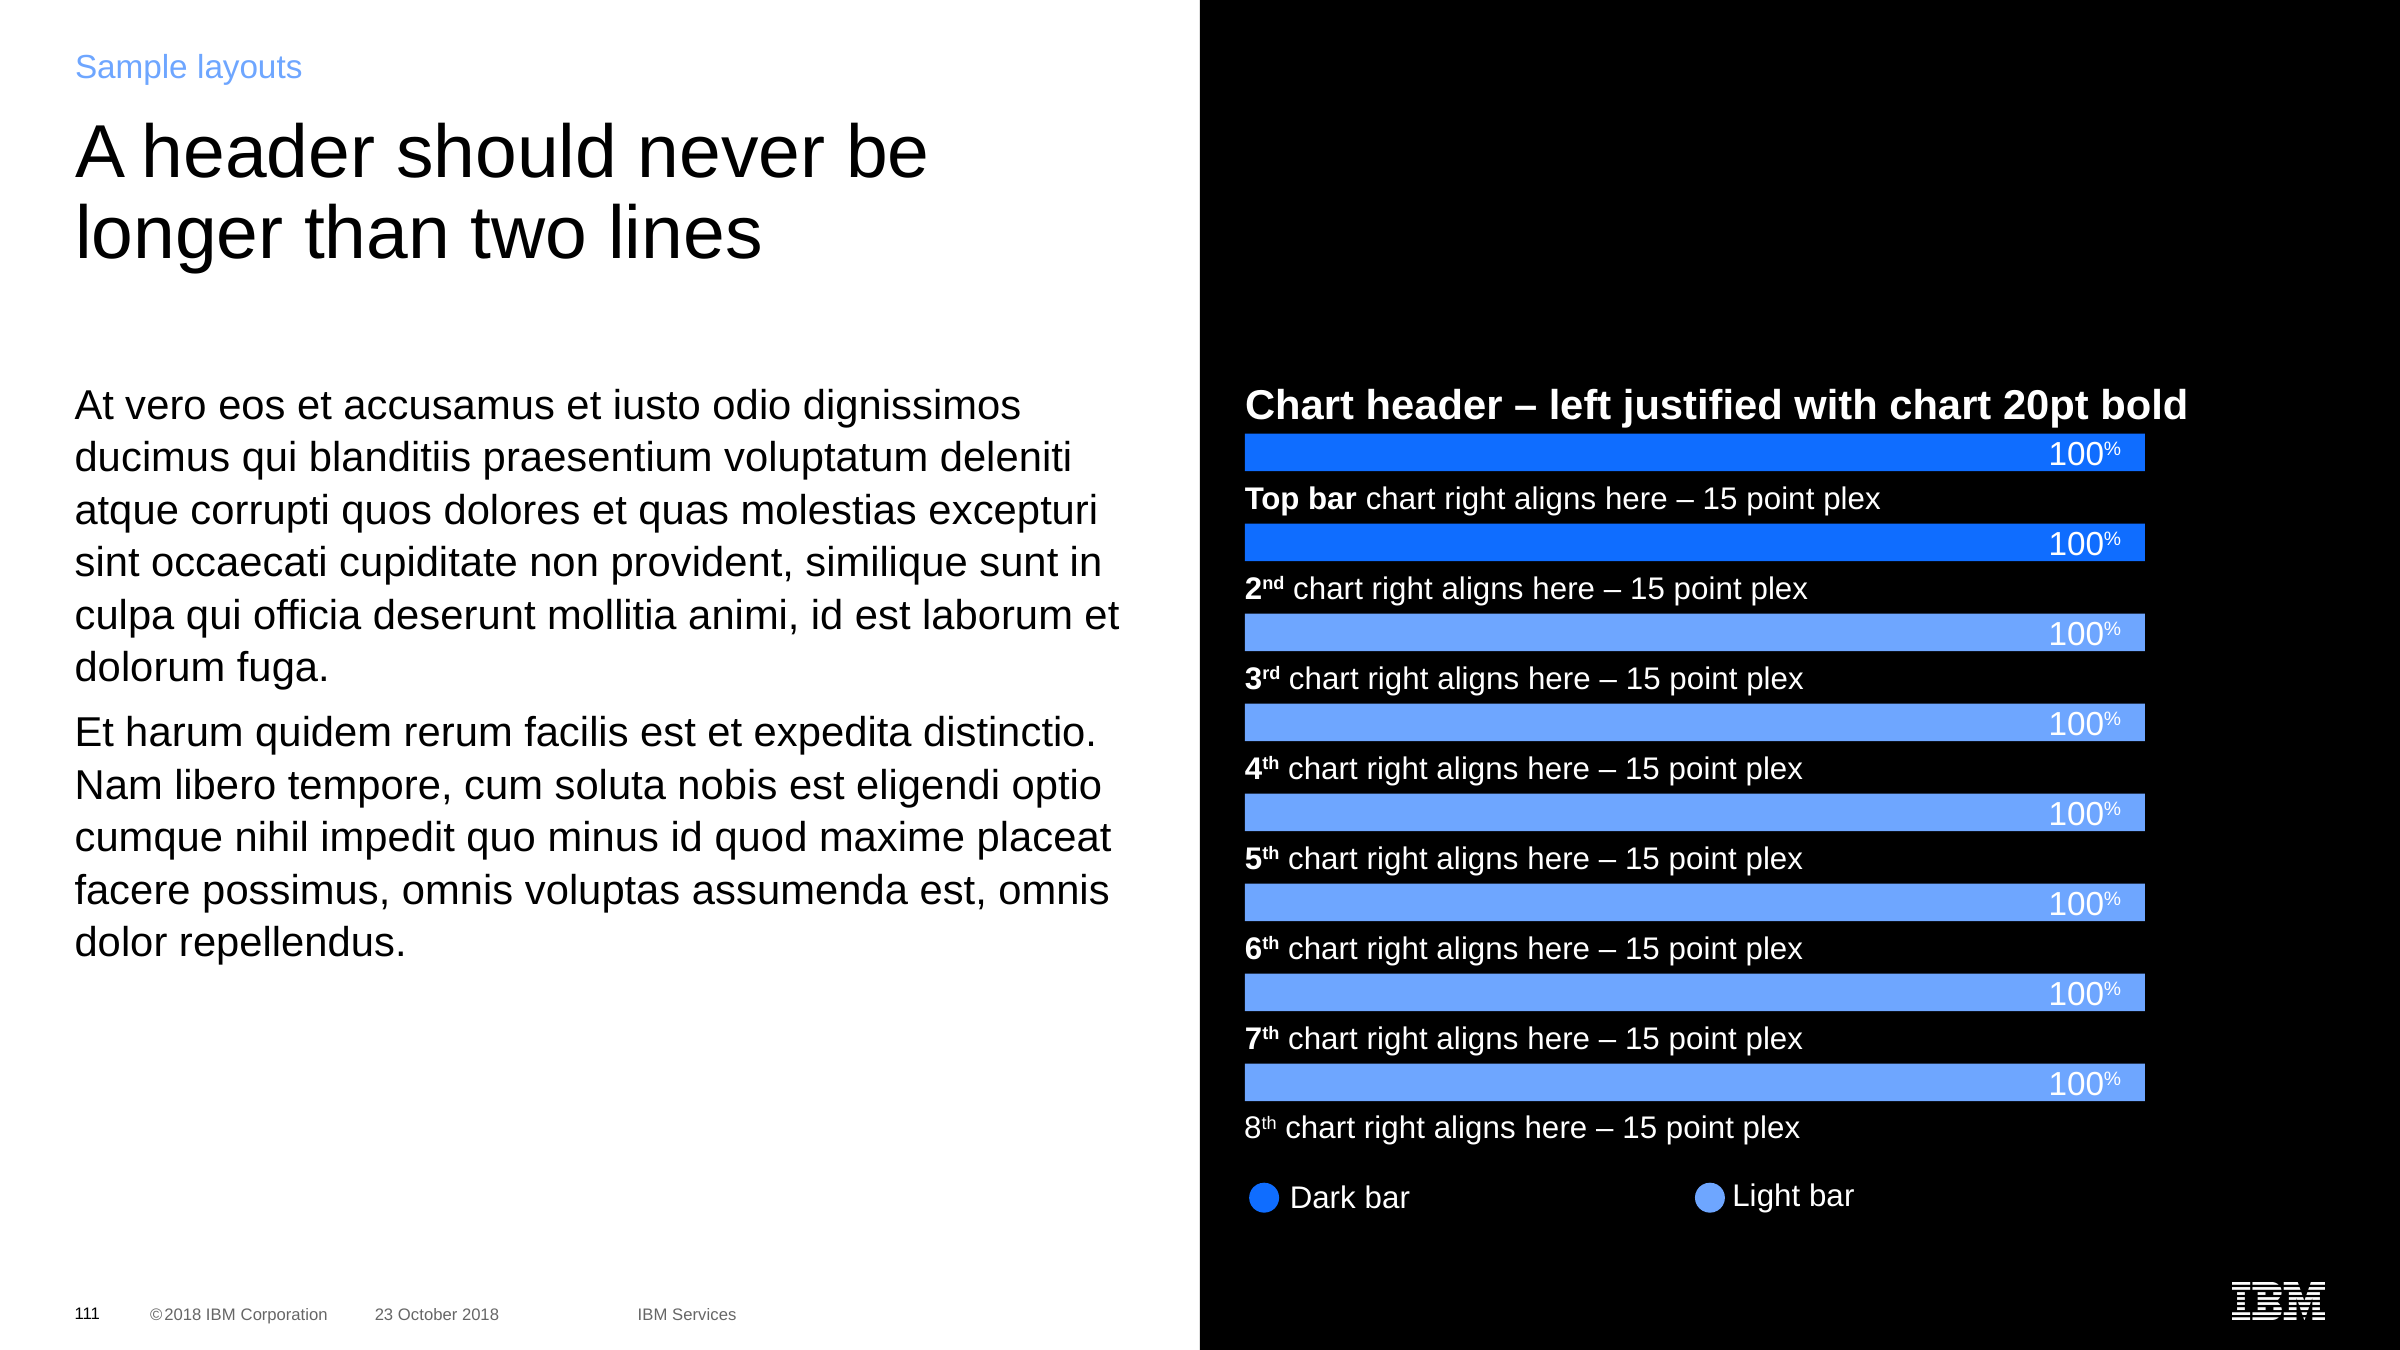

Sample layouts
# A header should never be longer than two lines

100%
Top bar chart right aligns here – 15 point plex
100%
2nd chart right aligns here – 15 point plex
100%
3rd chart right aligns here – 15 point plex
100%
4th chart right aligns here – 15 point plex
100%
5th chart right aligns here – 15 point plex
100%
6th chart right aligns here – 15 point plex
100%
7th chart right aligns here – 15 point plex
100%

At vero eos et accusamus et iusto odio dignissimos ducimus qui blanditiis praesentium voluptatum deleniti atque corrupti quos dolores et quas molestias excepturi sint occaecati cupiditate non provident, similique sunt in culpa qui officia deserunt mollitia animi, id est laborum et dolorum fuga.
Et harum quidem rerum facilis est et expedita distinctio. Nam libero tempore, cum soluta nobis est eligendi optio cumque nihil impedit quo minus id quod maxime placeat facere possimus, omnis voluptas assumenda est, omnis dolor repellendus.
Chart header – left justified with chart 20pt bold
8th chart right aligns here – 15 point plex
Light bar
Dark bar